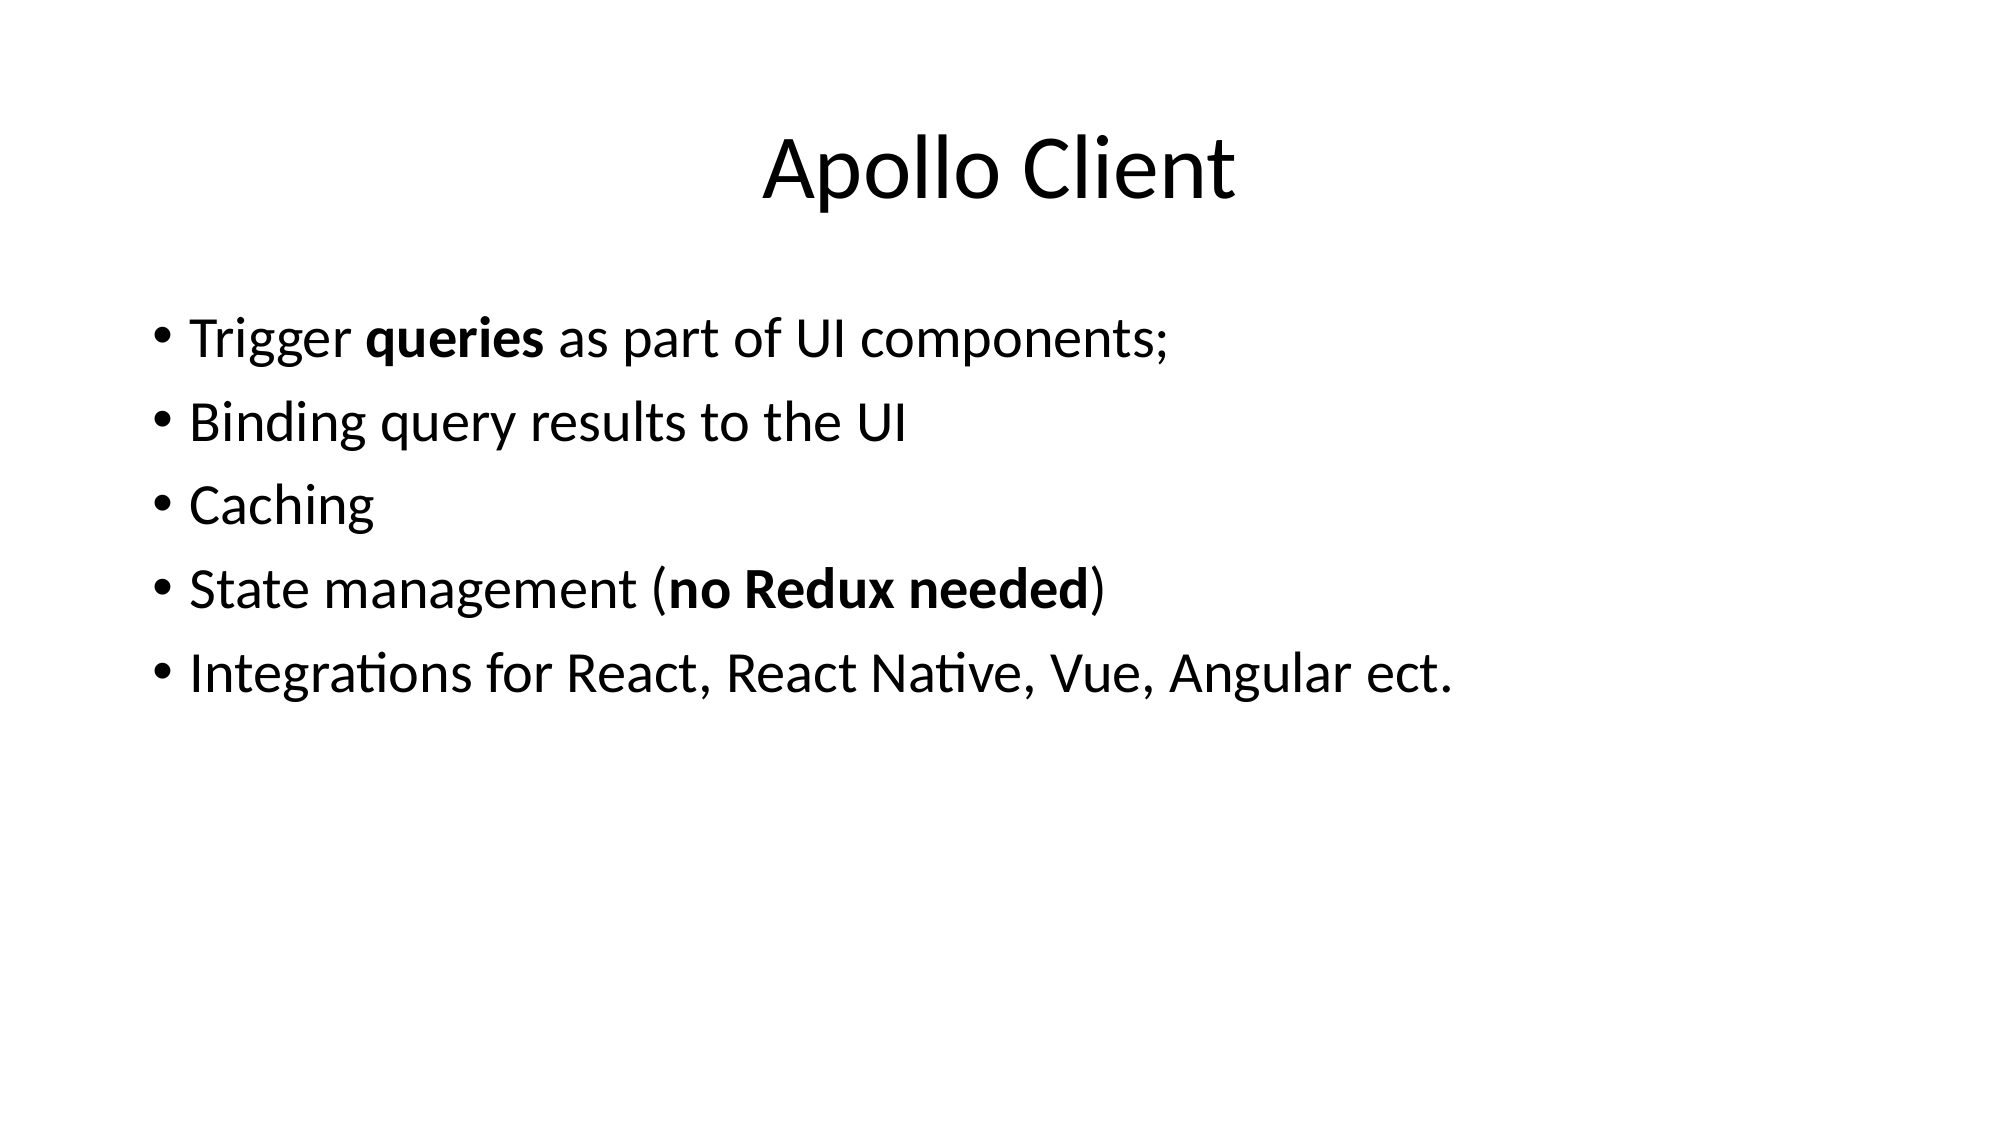

# Apollo Client
Trigger queries as part of UI components;
Binding query results to the UI
Caching
State management (no Redux needed)
Integrations for React, React Native, Vue, Angular ect.